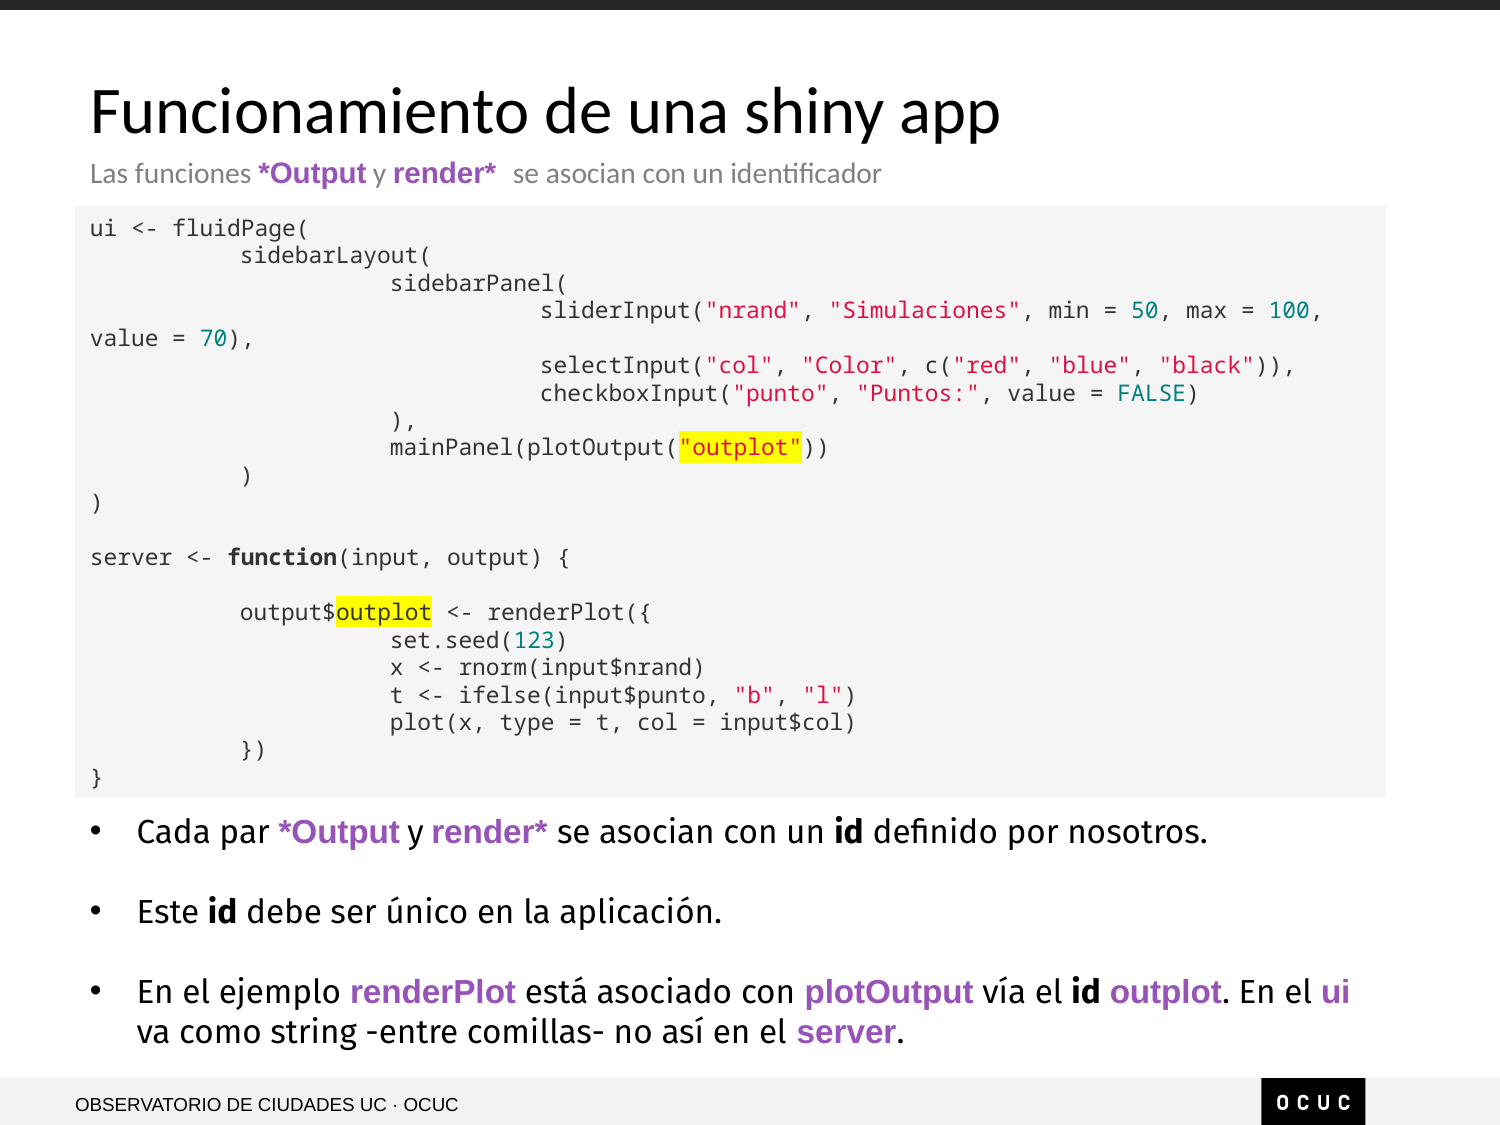

# Funcionamiento de una shiny app
Las funciones *Output y render*  se asocian con un identificador
ui <- fluidPage(
	sidebarLayout(
		sidebarPanel(
			sliderInput("nrand", "Simulaciones", min = 50, max = 100, value = 70),
			selectInput("col", "Color", c("red", "blue", "black")),
			checkboxInput("punto", "Puntos:", value = FALSE)
		),
		mainPanel(plotOutput("outplot"))
	)
)

server <- function(input, output) {

	output$outplot <- renderPlot({
		set.seed(123)
		x <- rnorm(input$nrand)
		t <- ifelse(input$punto, "b", "l")
		plot(x, type = t, col = input$col)
	})
}
Cada par *Output y render* se asocian con un id definido por nosotros.

Este id debe ser único en la aplicación.

En el ejemplo renderPlot está asociado con plotOutput vía el id outplot. En el ui va como string -entre comillas- no así en el server.